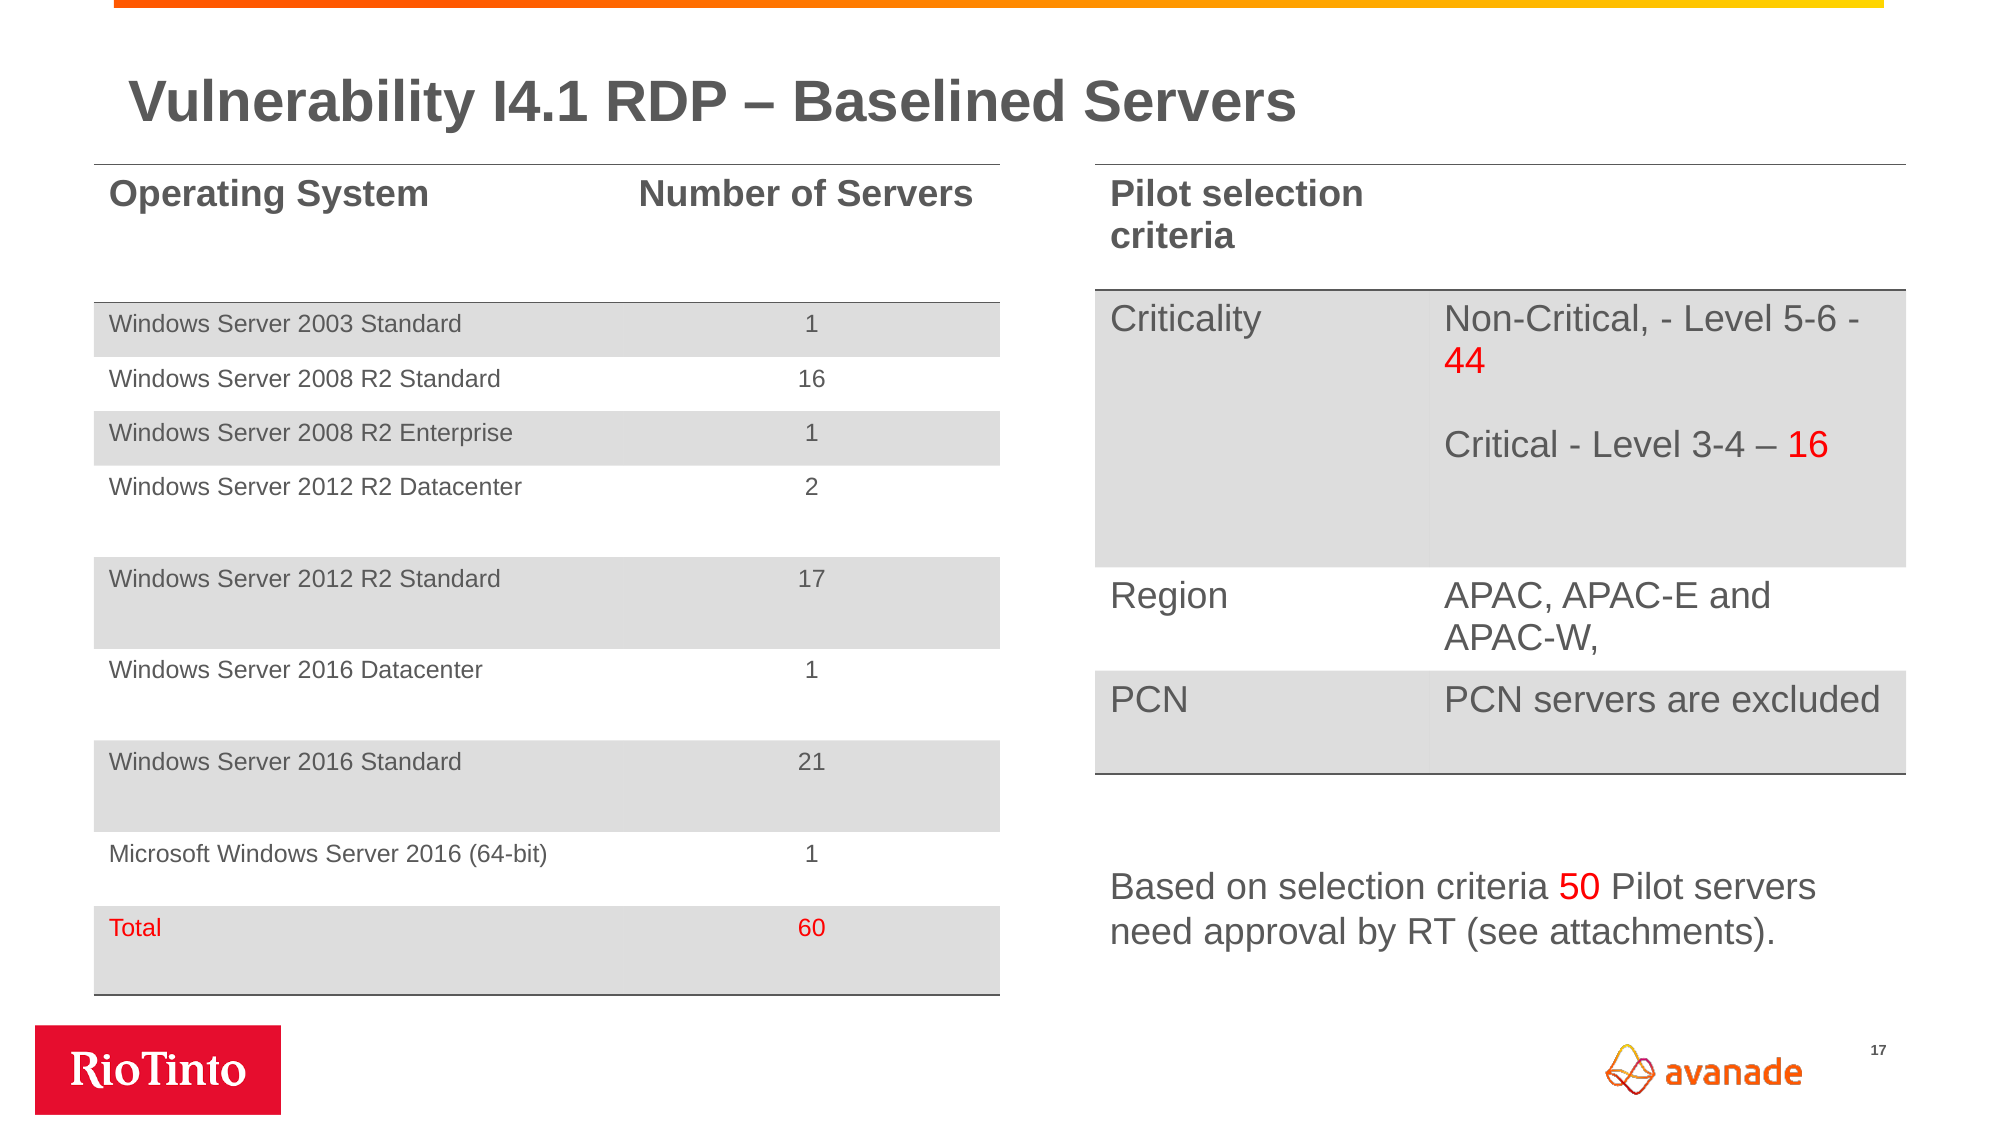

# Vulnerability I4.1 RDP – Baselined Servers
| Pilot selection criteria |  |
| --- | --- |
| Criticality | Non-Critical, - Level 5-6 - 44 Critical - Level 3-4 – 16 |
| Region | APAC, APAC-E and APAC-W, |
| PCN | PCN servers are excluded |
| Operating System | Number of Servers |
| --- | --- |
| Windows Server 2003 Standard | 1 |
| Windows Server 2008 R2 Standard | 16 |
| Windows Server 2008 R2 Enterprise | 1 |
| Windows Server 2012 R2 Datacenter | 2 |
| Windows Server 2012 R2 Standard | 17 |
| Windows Server 2016 Datacenter | 1 |
| Windows Server 2016 Standard | 21 |
| Microsoft Windows Server 2016 (64-bit) | 1 |
| Total | 60 |
Based on selection criteria 50 Pilot servers need approval by RT (see attachments).
17